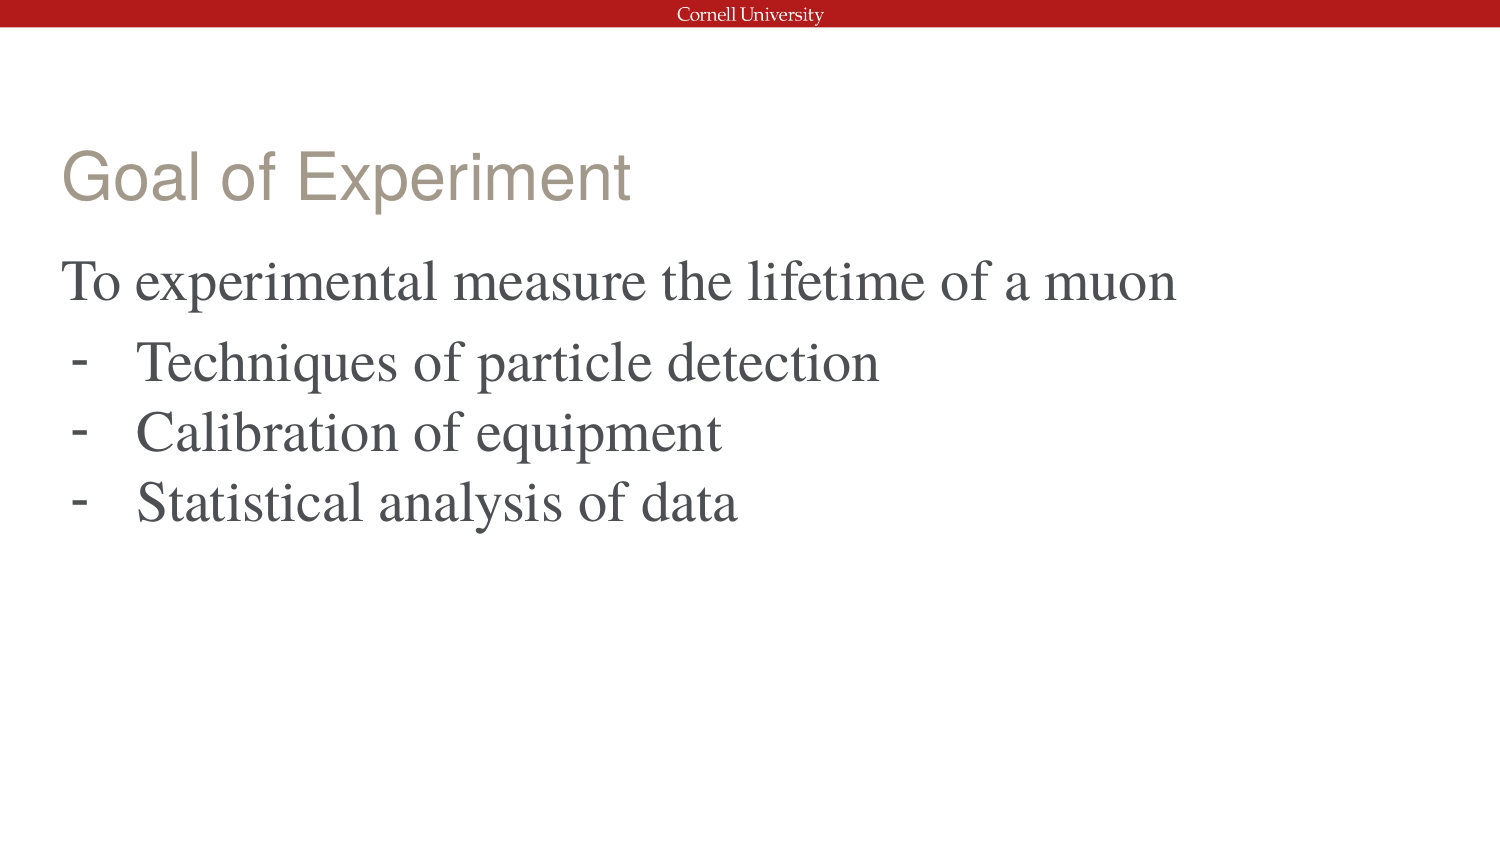

# Goal of Experiment
To experimental measure the lifetime of a muon
Techniques of particle detection
Calibration of equipment
Statistical analysis of data